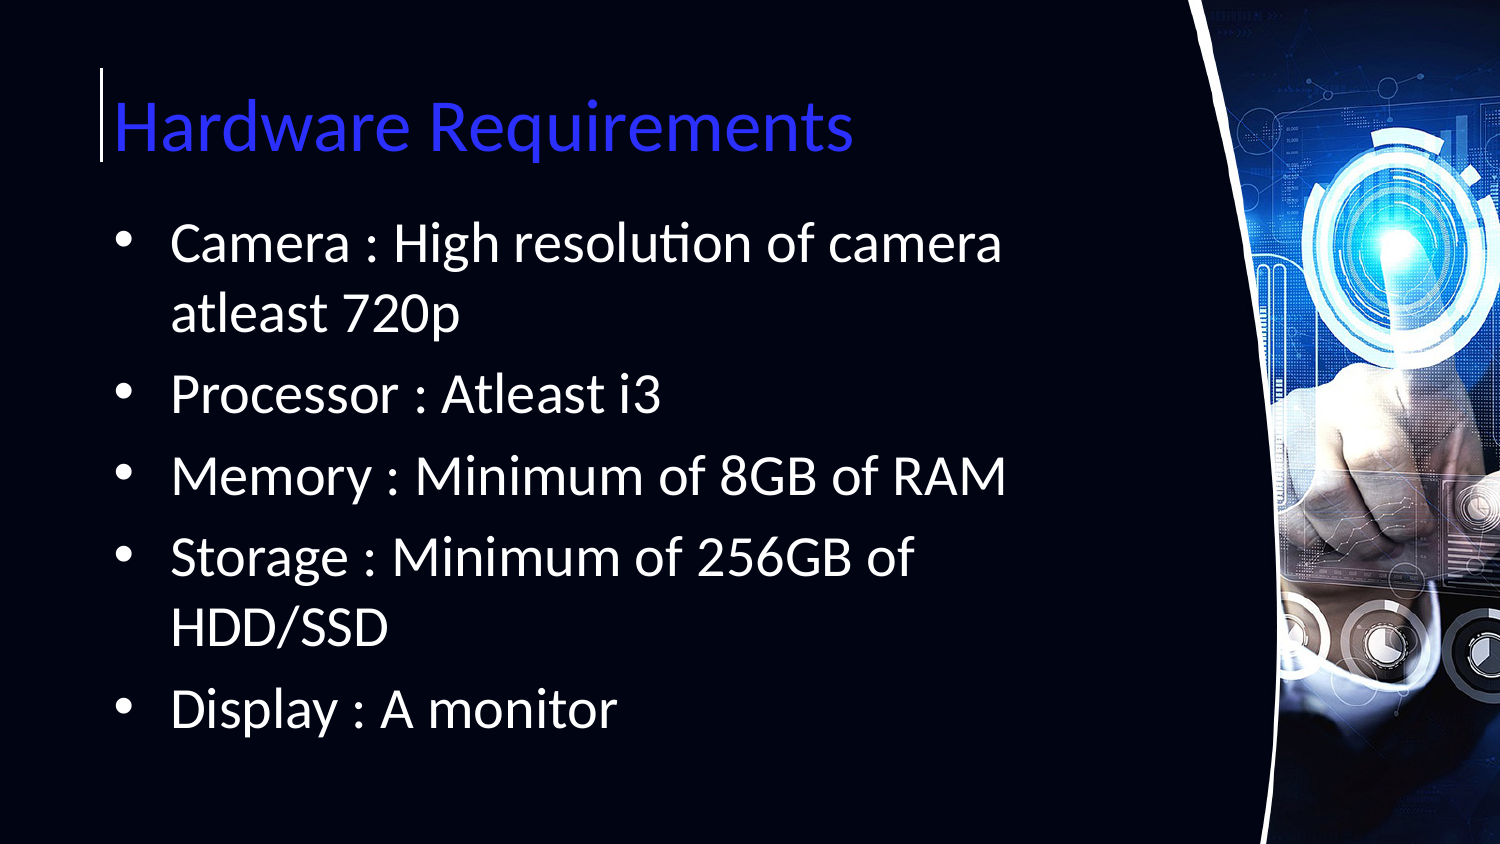

# Hardware Requirements
Camera : High resolution of camera atleast 720p
Processor : Atleast i3
Memory : Minimum of 8GB of RAM
Storage : Minimum of 256GB of HDD/SSD
Display : A monitor